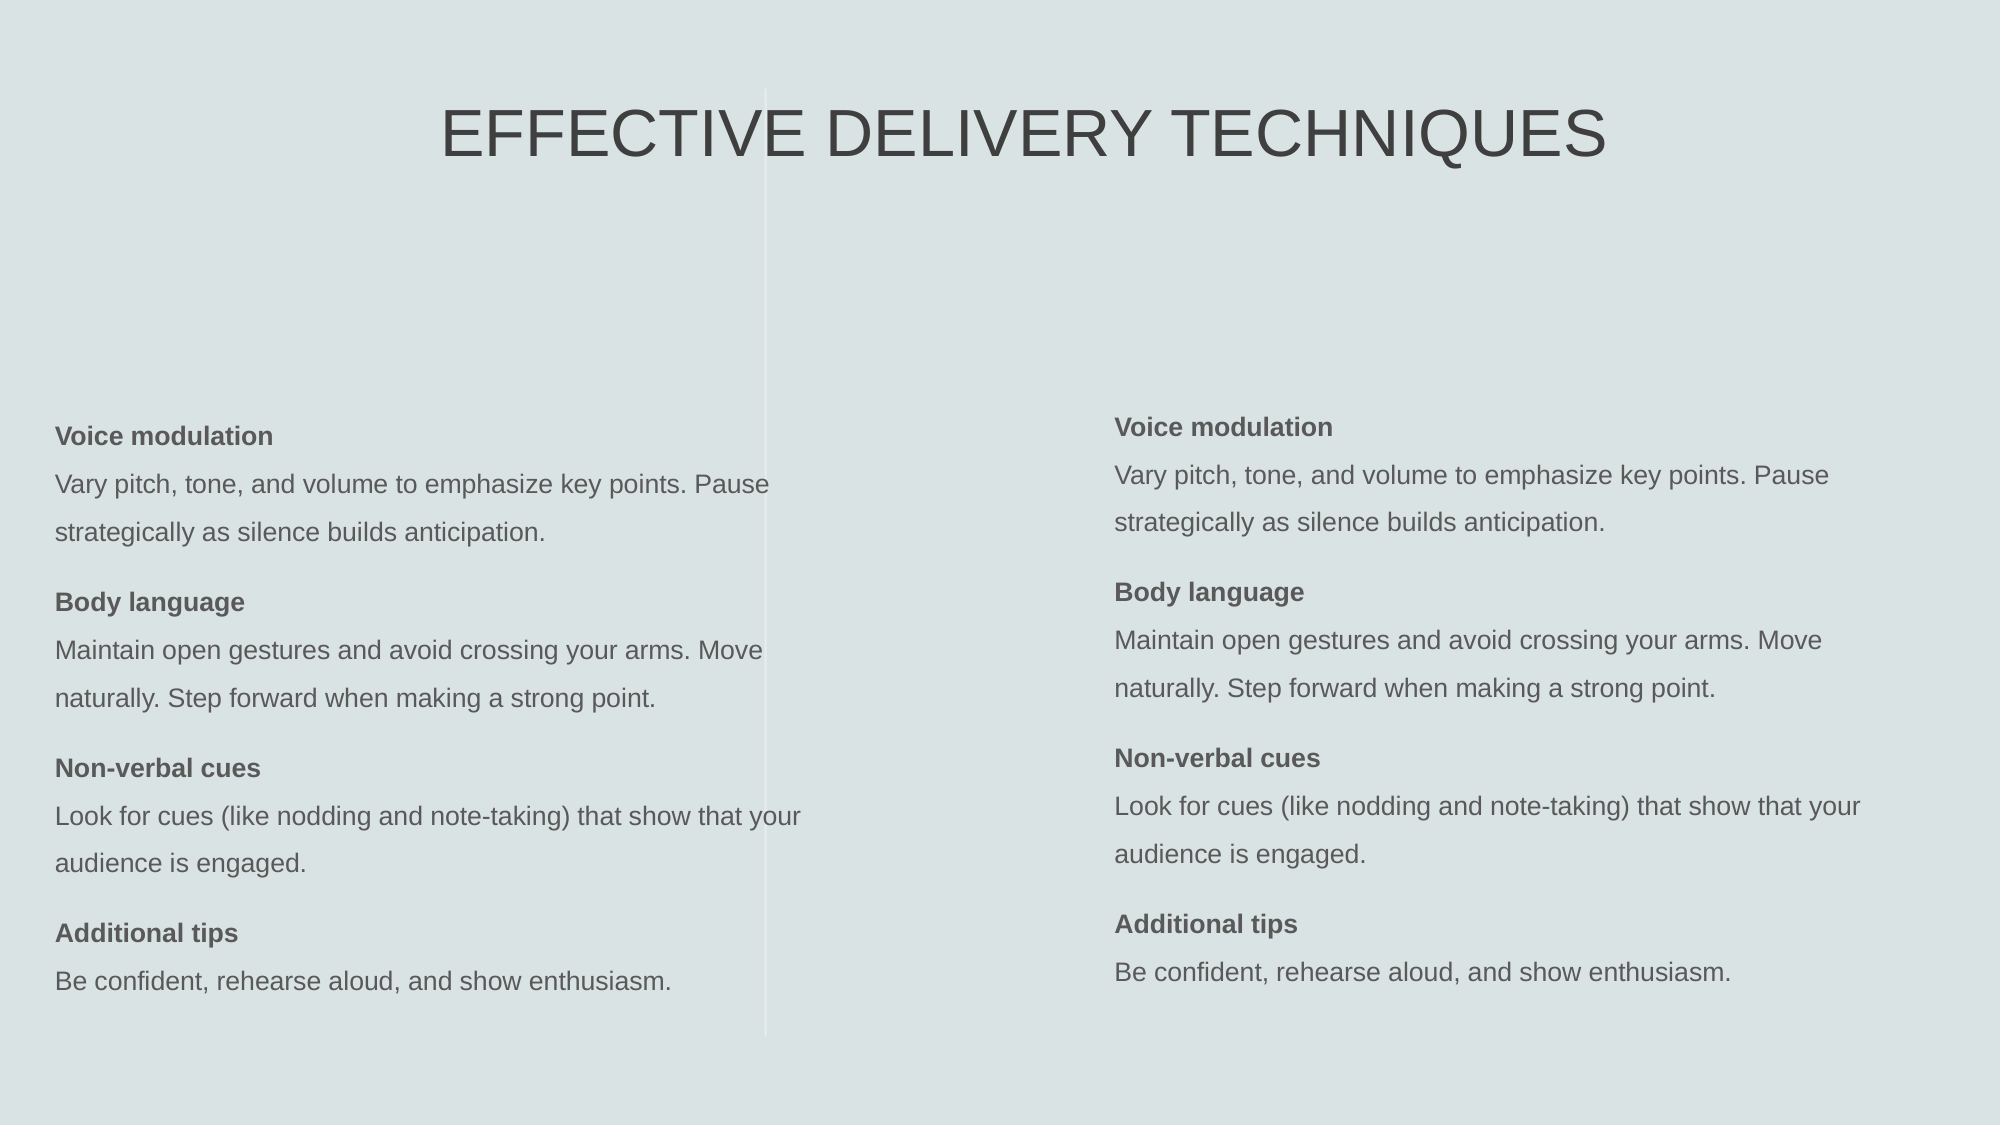

# EFFECTIVE DELIVERY TECHNIQUES
Voice modulation
Vary pitch, tone, and volume to emphasize key points. Pause strategically as silence builds anticipation.
Body language
Maintain open gestures and avoid crossing your arms. Move naturally. Step forward when making a strong point.
Non-verbal cues
Look for cues (like nodding and note-taking) that show that your audience is engaged.
Additional tips
Be confident, rehearse aloud, and show enthusiasm.
Voice modulation
Vary pitch, tone, and volume to emphasize key points. Pause strategically as silence builds anticipation.
Body language
Maintain open gestures and avoid crossing your arms. Move naturally. Step forward when making a strong point.
Non-verbal cues
Look for cues (like nodding and note-taking) that show that your audience is engaged.
Additional tips
Be confident, rehearse aloud, and show enthusiasm.